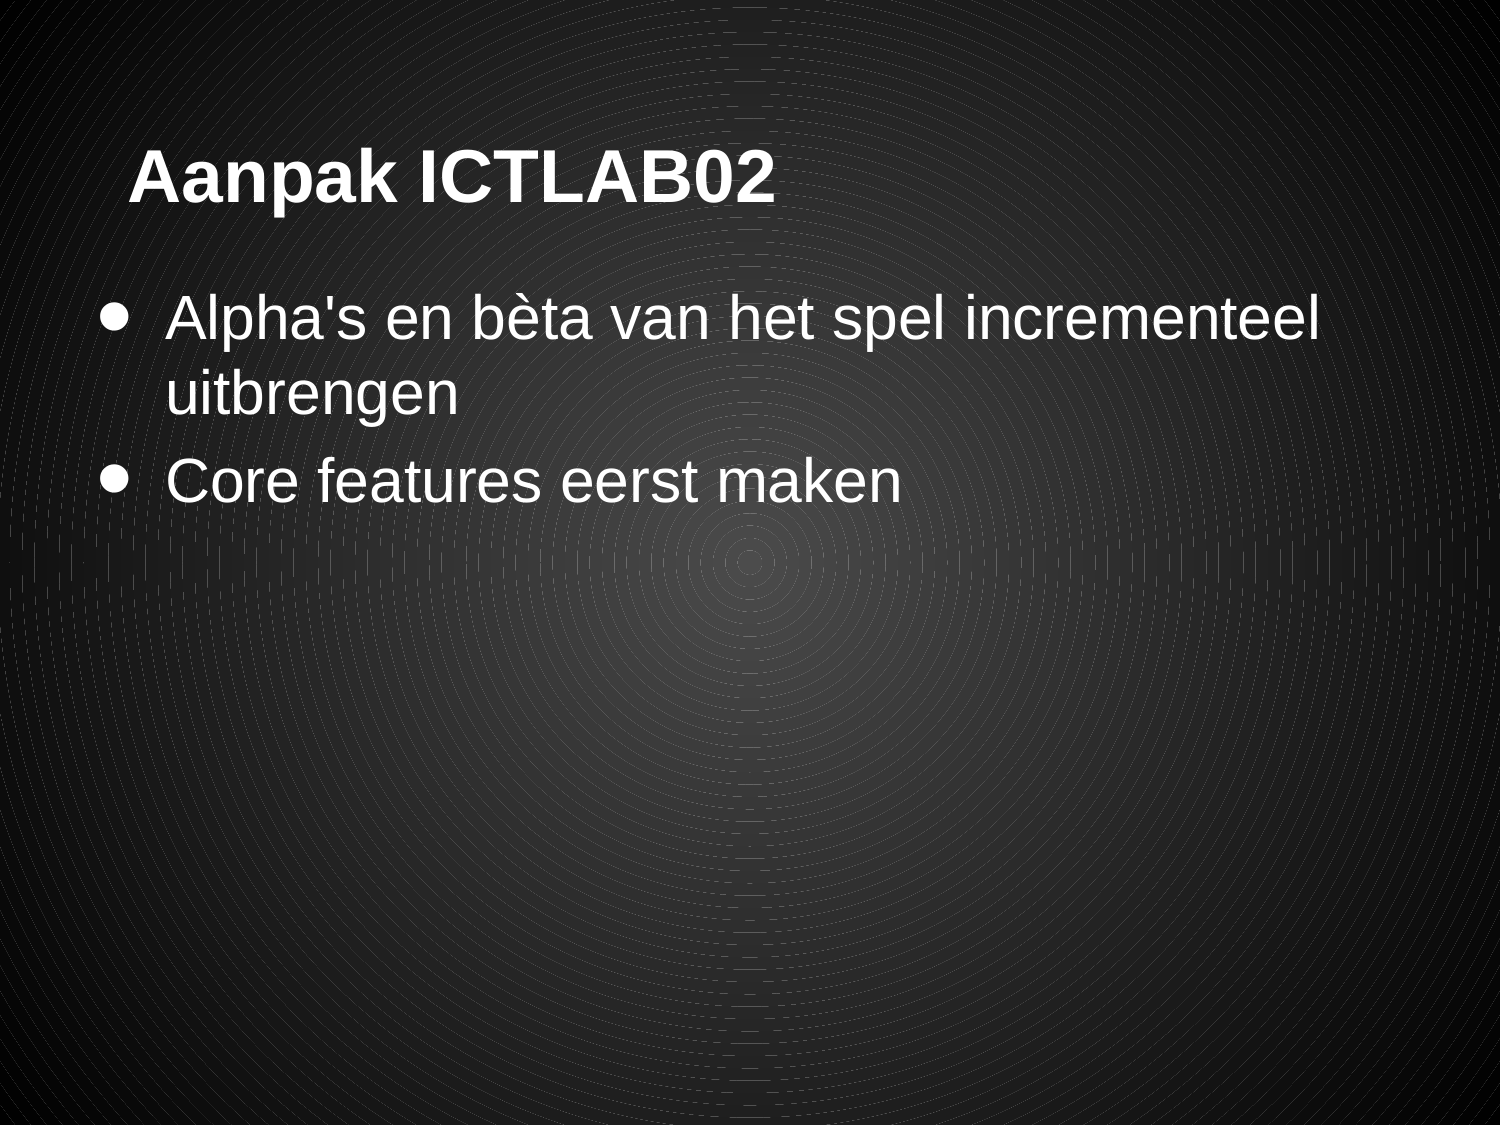

# Aanpak ICTLAB02
Alpha's en bèta van het spel incrementeel uitbrengen
Core features eerst maken